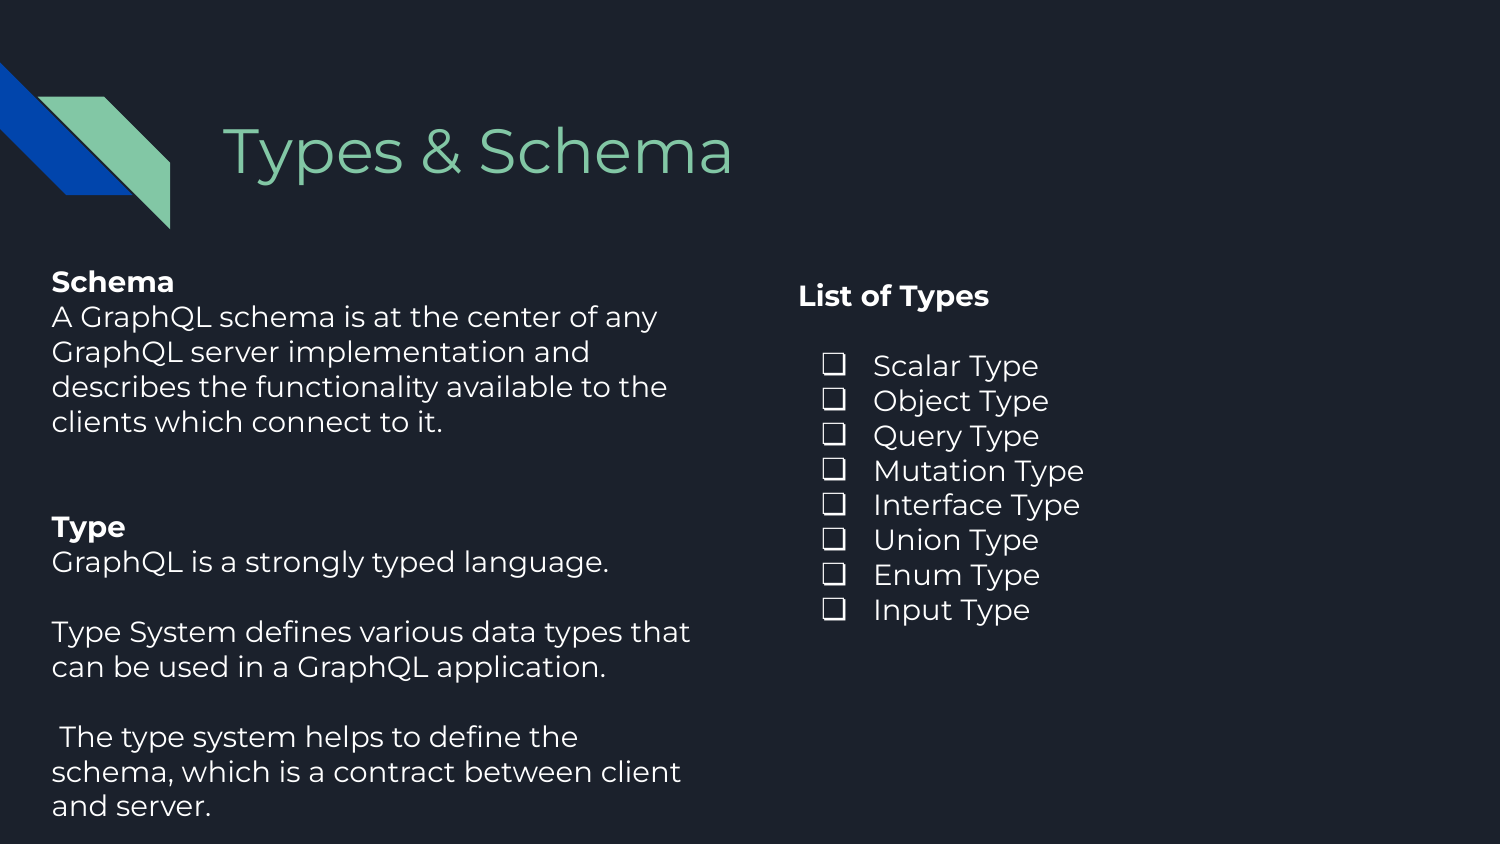

Types & Schema

# Schema
A GraphQL schema is at the center of any GraphQL server implementation and describes the functionality available to the clients which connect to it.

Type
GraphQL is a strongly typed language.

Type System defines various data types that can be used in a GraphQL application.

 The type system helps to define the schema, which is a contract between client and server.

List of Types

Scalar Type
Object Type
Query Type
Mutation Type
Interface Type
Union Type
Enum Type
Input Type